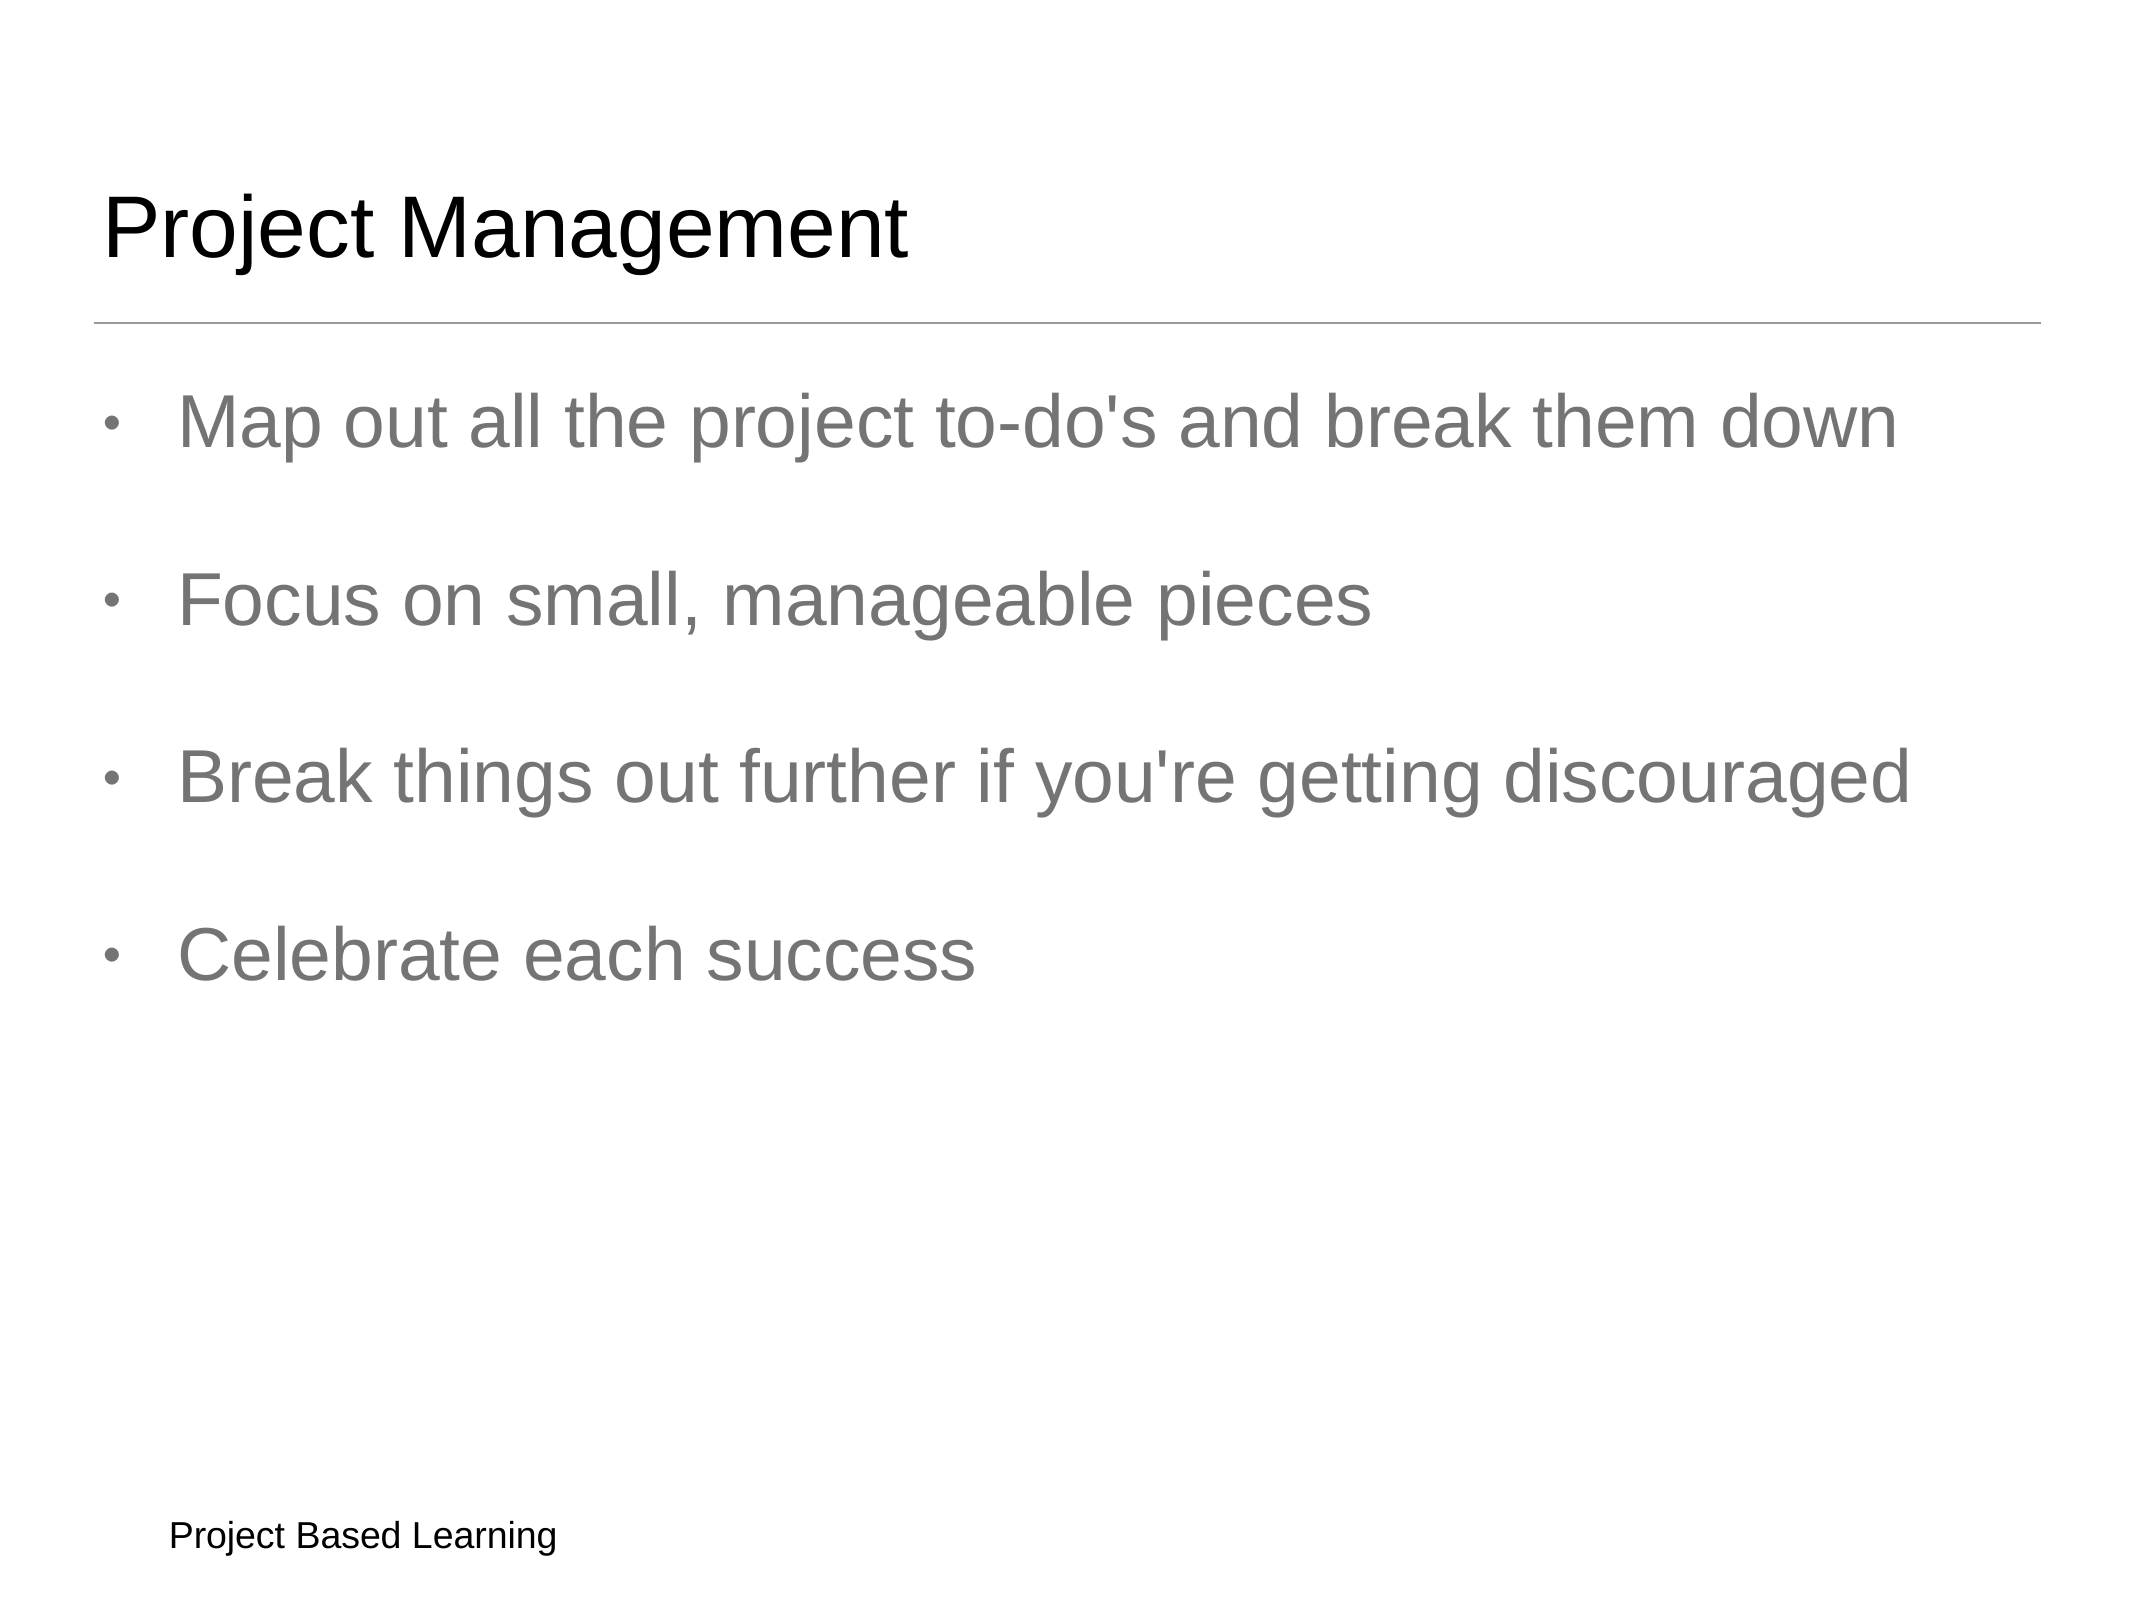

# Project Management

Map out all the project to-do's and break them down
Focus on small, manageable pieces
Break things out further if you're getting discouraged
Celebrate each success
Project Based Learning
34